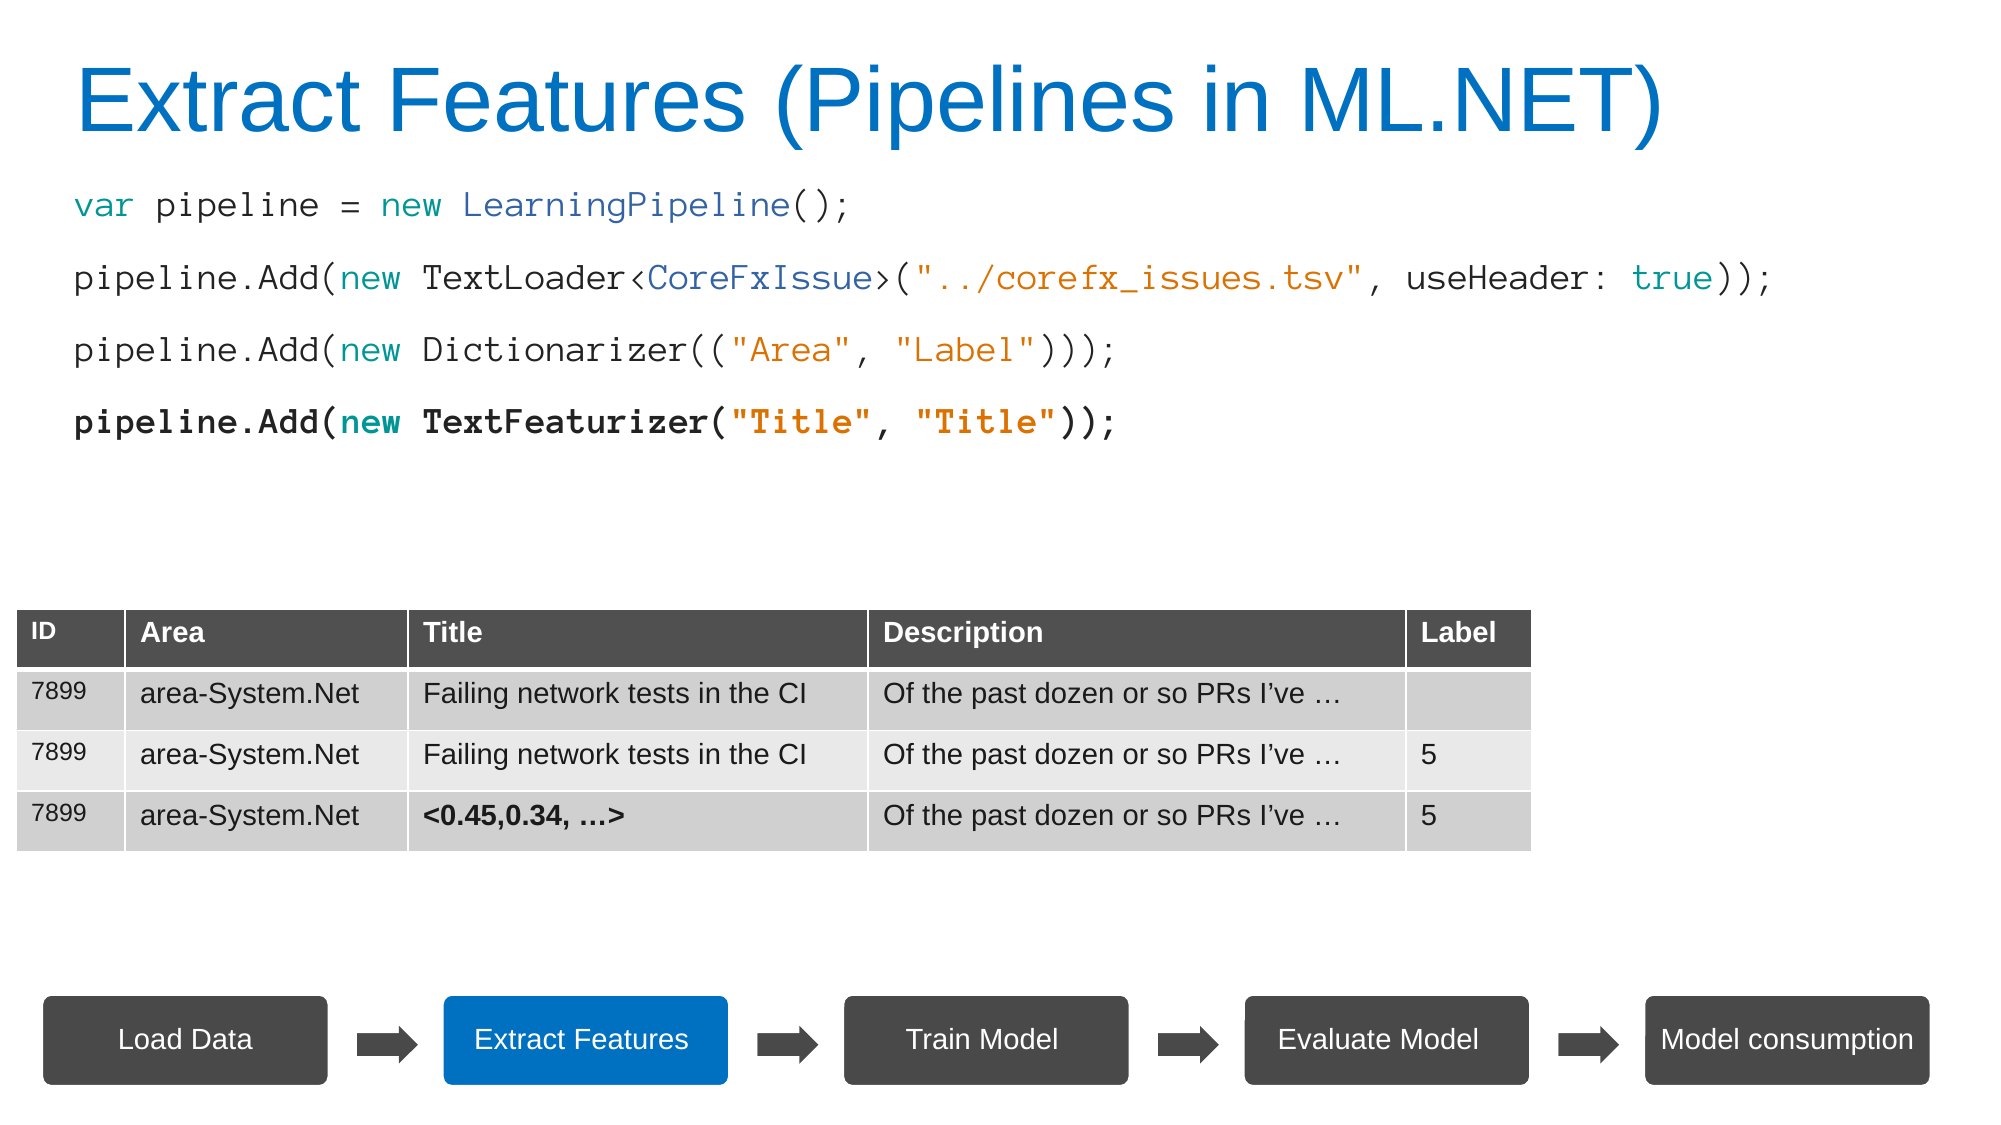

Extract Features (Pipelines in ML.NET)
var pipeline = new LearningPipeline();
pipeline.Add(new TextLoader<CoreFxIssue>("../corefx_issues.tsv", useHeader: true));

pipeline.Add(new Dictionarizer(("Area", "Label")));

pipeline.Add(new TextFeaturizer("Title", "Title"));

| ID | Area | Title | Description | Label |
| --- | --- | --- | --- | --- |
| 7899 | area-System.Net | Failing network tests in the CI | Of the past dozen or so PRs I’ve … |  |
| 7899 | area-System.Net | Failing network tests in the CI | Of the past dozen or so PRs I’ve … | 5 |
| 7899 | area-System.Net | <0.45,0.34, …> | Of the past dozen or so PRs I’ve … | 5 |

Load Data

Extract Features

Train Model

Evaluate Model

Model consumption